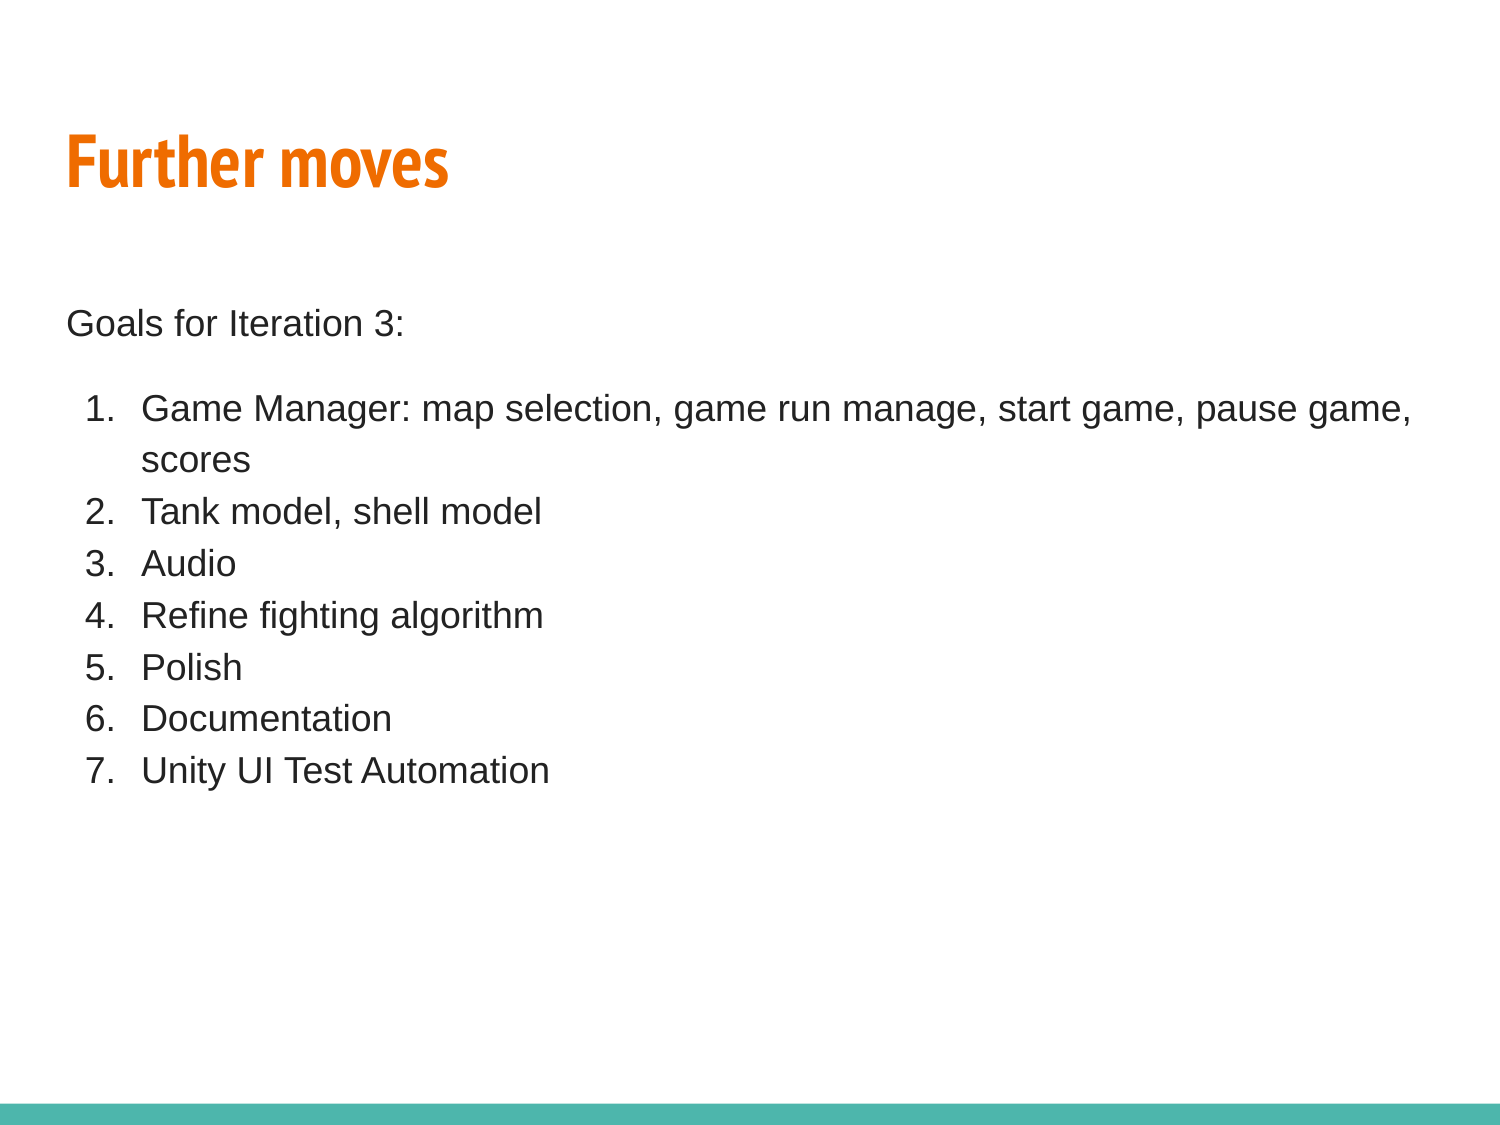

# Further moves
Goals for Iteration 3:
Game Manager: map selection, game run manage, start game, pause game, scores
Tank model, shell model
Audio
Refine fighting algorithm
Polish
Documentation
Unity UI Test Automation